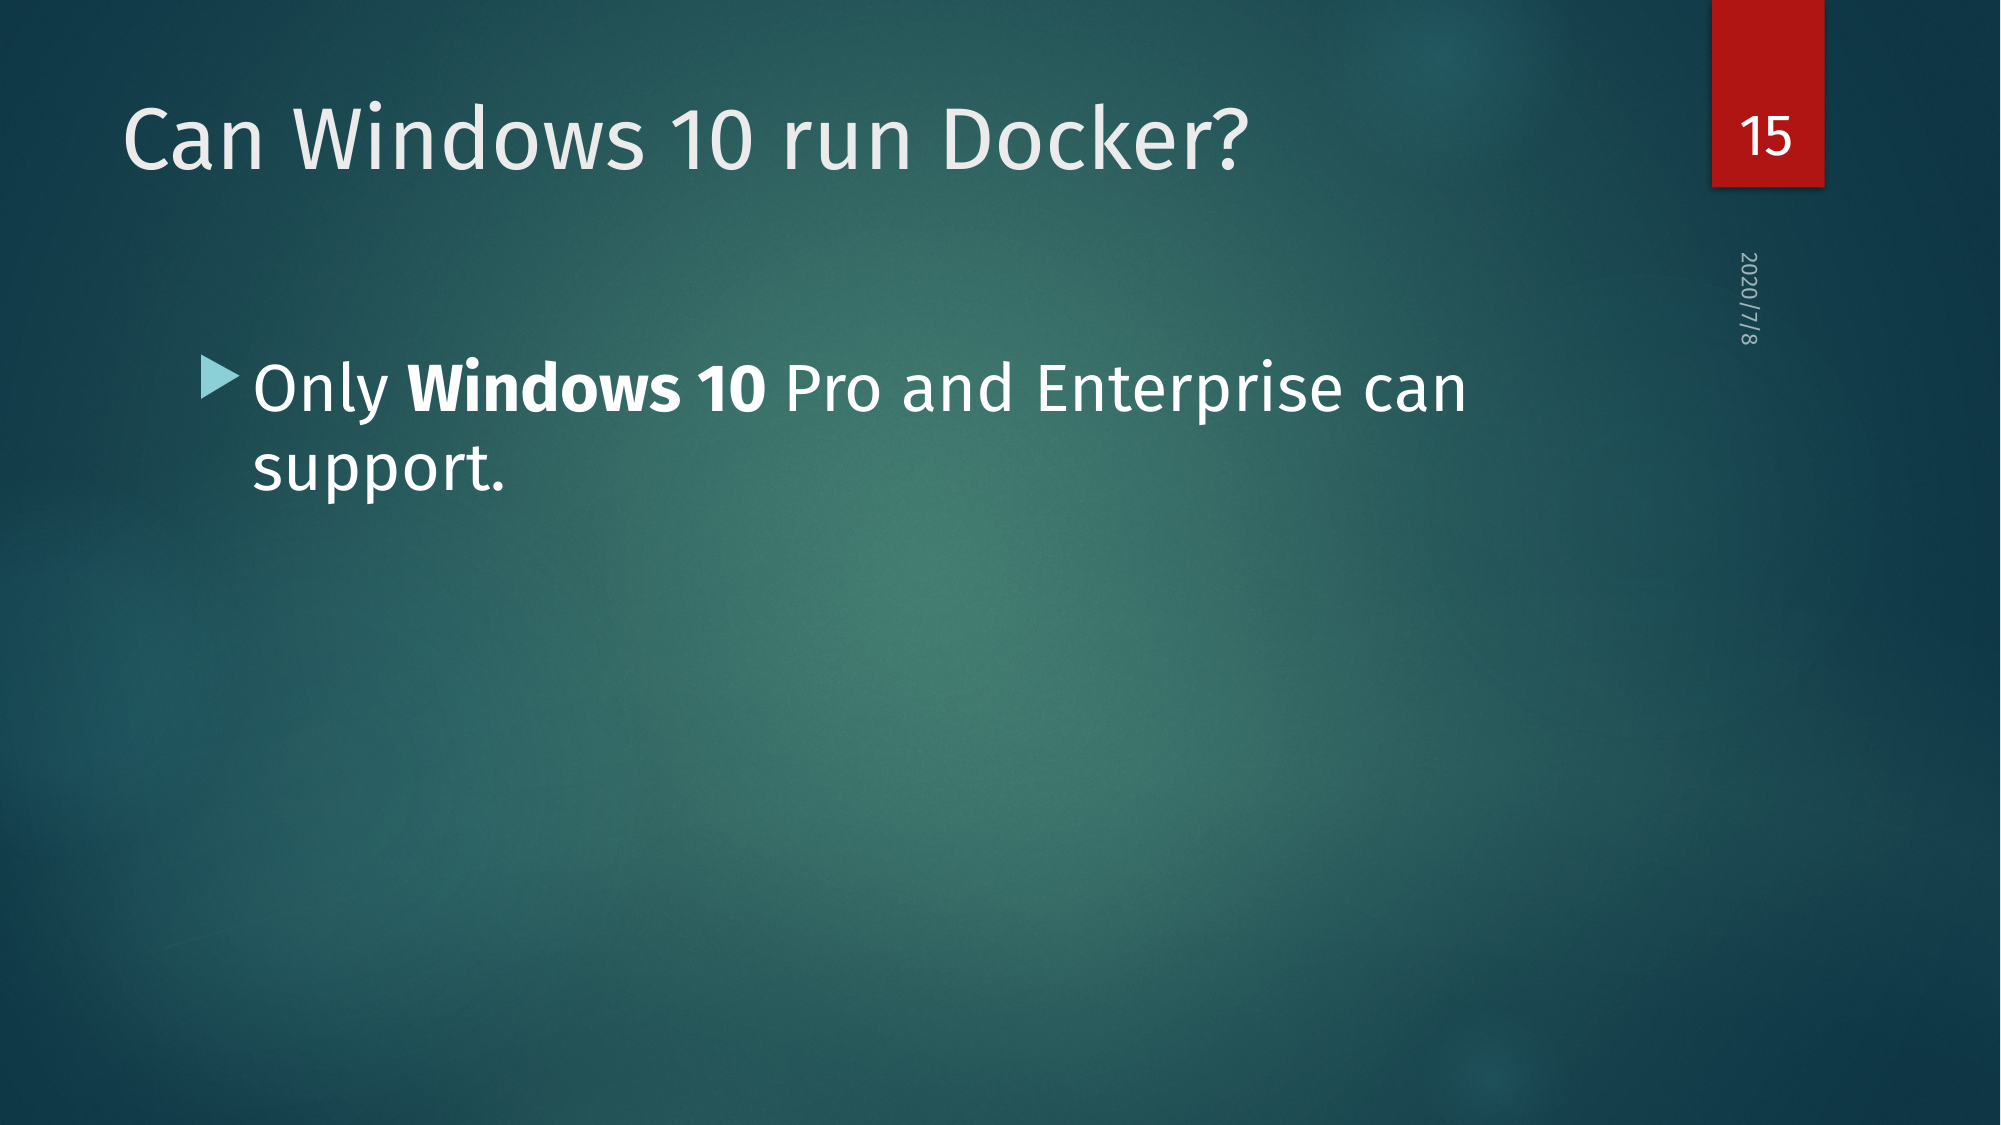

15
# Can Windows 10 run Docker?
2020/7/8
Only Windows 10 Pro and Enterprise can support.